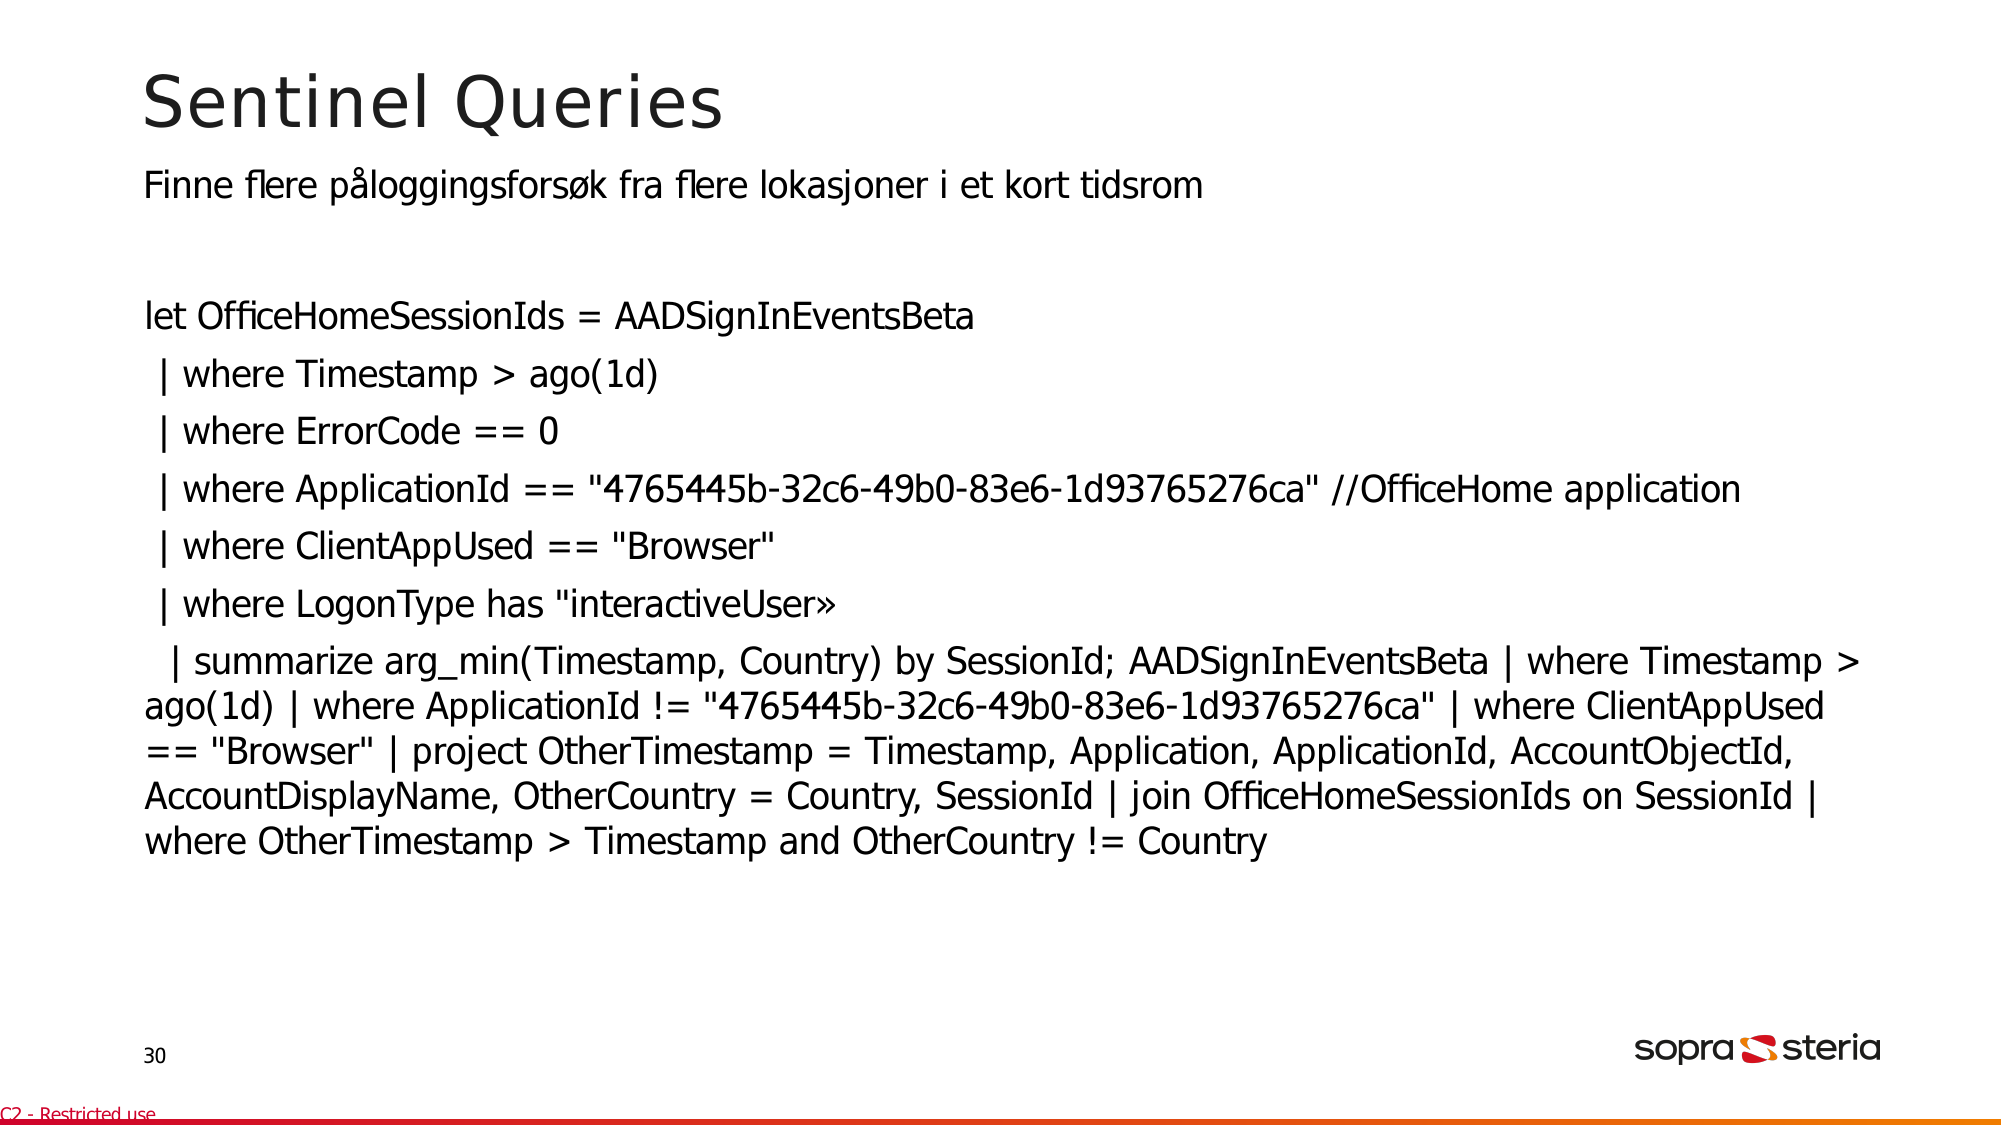

# Sentinel Queries
Finne flere påloggingsforsøk fra flere lokasjoner i et kort tidsrom
let OfficeHomeSessionIds = AADSignInEventsBeta
 | where Timestamp > ago(1d)
 | where ErrorCode == 0
 | where ApplicationId == "4765445b-32c6-49b0-83e6-1d93765276ca" //OfficeHome application
 | where ClientAppUsed == "Browser"
 | where LogonType has "interactiveUser»
  | summarize arg_min(Timestamp, Country) by SessionId; AADSignInEventsBeta | where Timestamp > ago(1d) | where ApplicationId != "4765445b-32c6-49b0-83e6-1d93765276ca" | where ClientAppUsed == "Browser" | project OtherTimestamp = Timestamp, Application, ApplicationId, AccountObjectId, AccountDisplayName, OtherCountry = Country, SessionId | join OfficeHomeSessionIds on SessionId | where OtherTimestamp > Timestamp and OtherCountry != Country